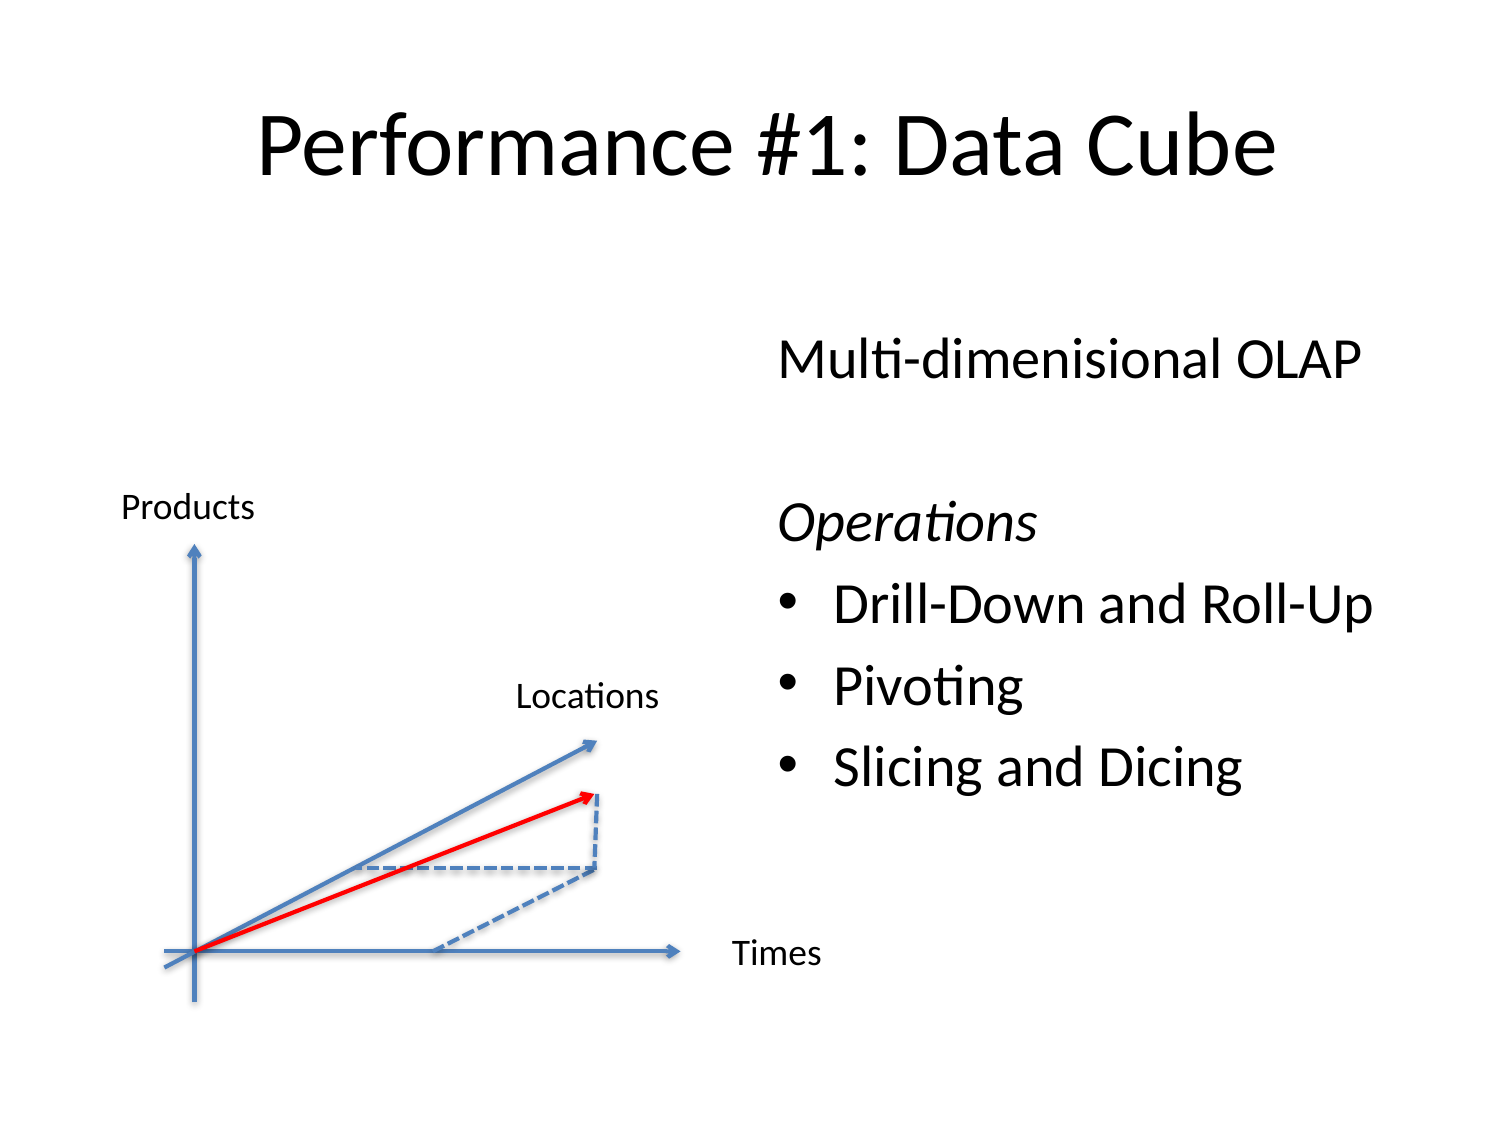

# Performance #1: Data Cube
Multi-dimenisional OLAP

Operations
Drill-Down and Roll-Up
Pivoting
Slicing and Dicing

Products
Locations
Times